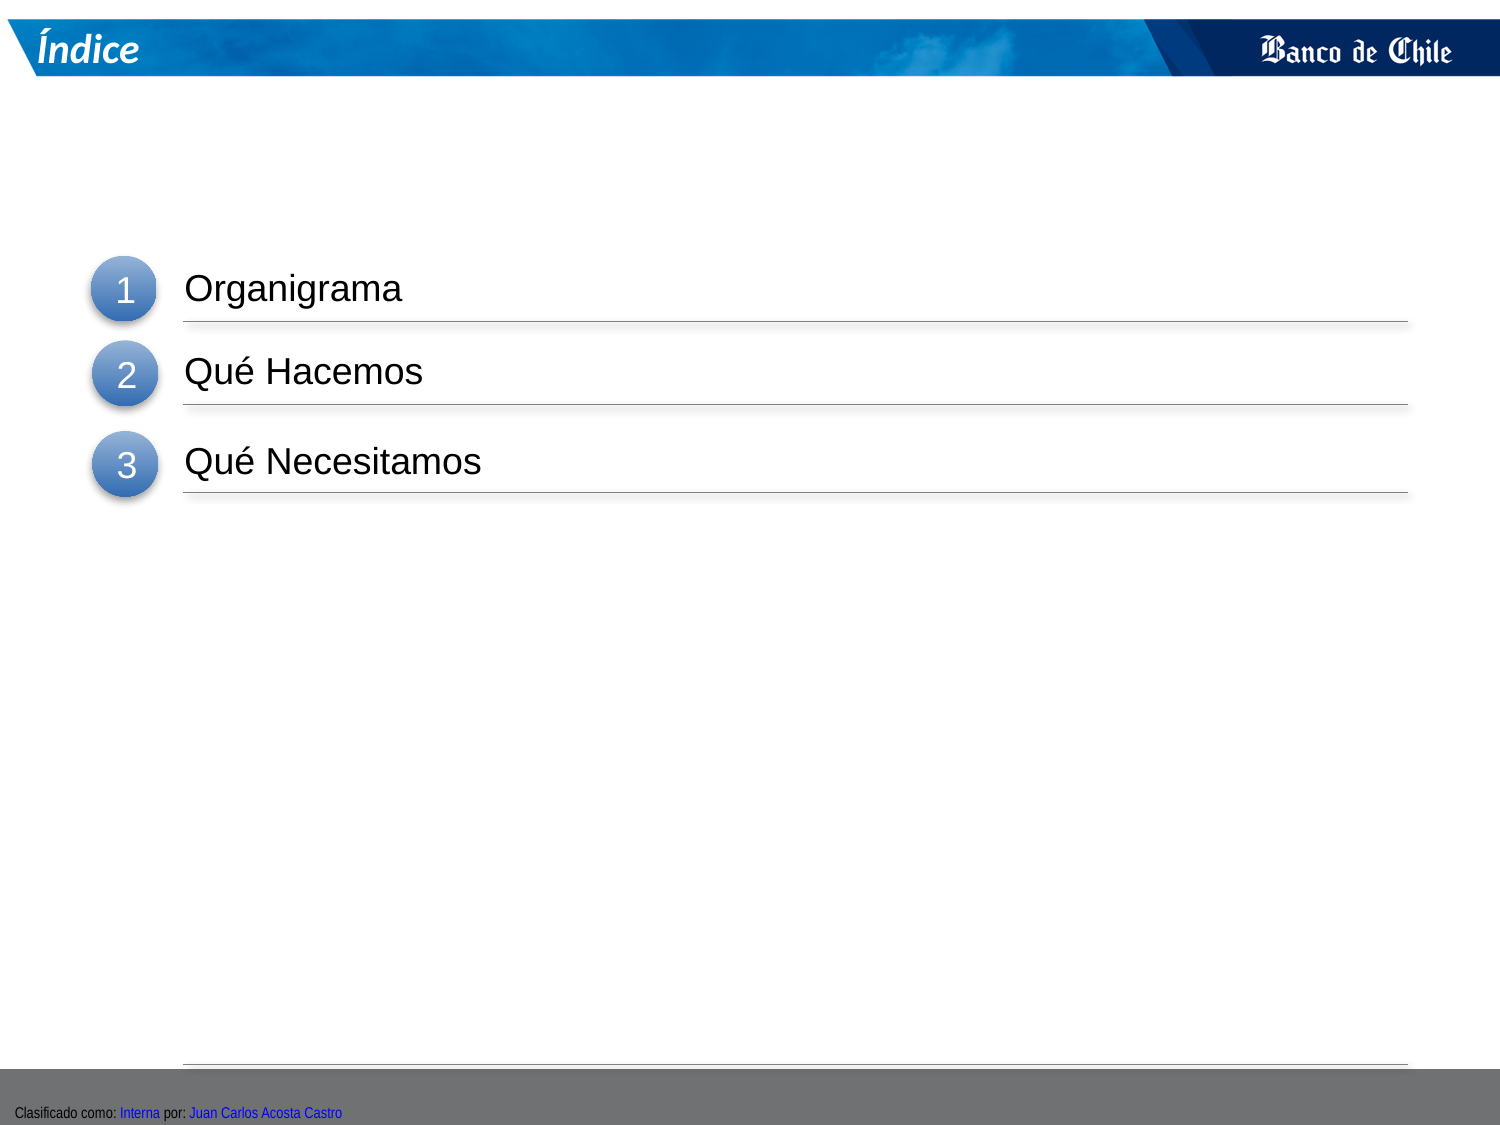

# Índice
1
Organigrama
Qué Hacemos
2
Qué Necesitamos
3